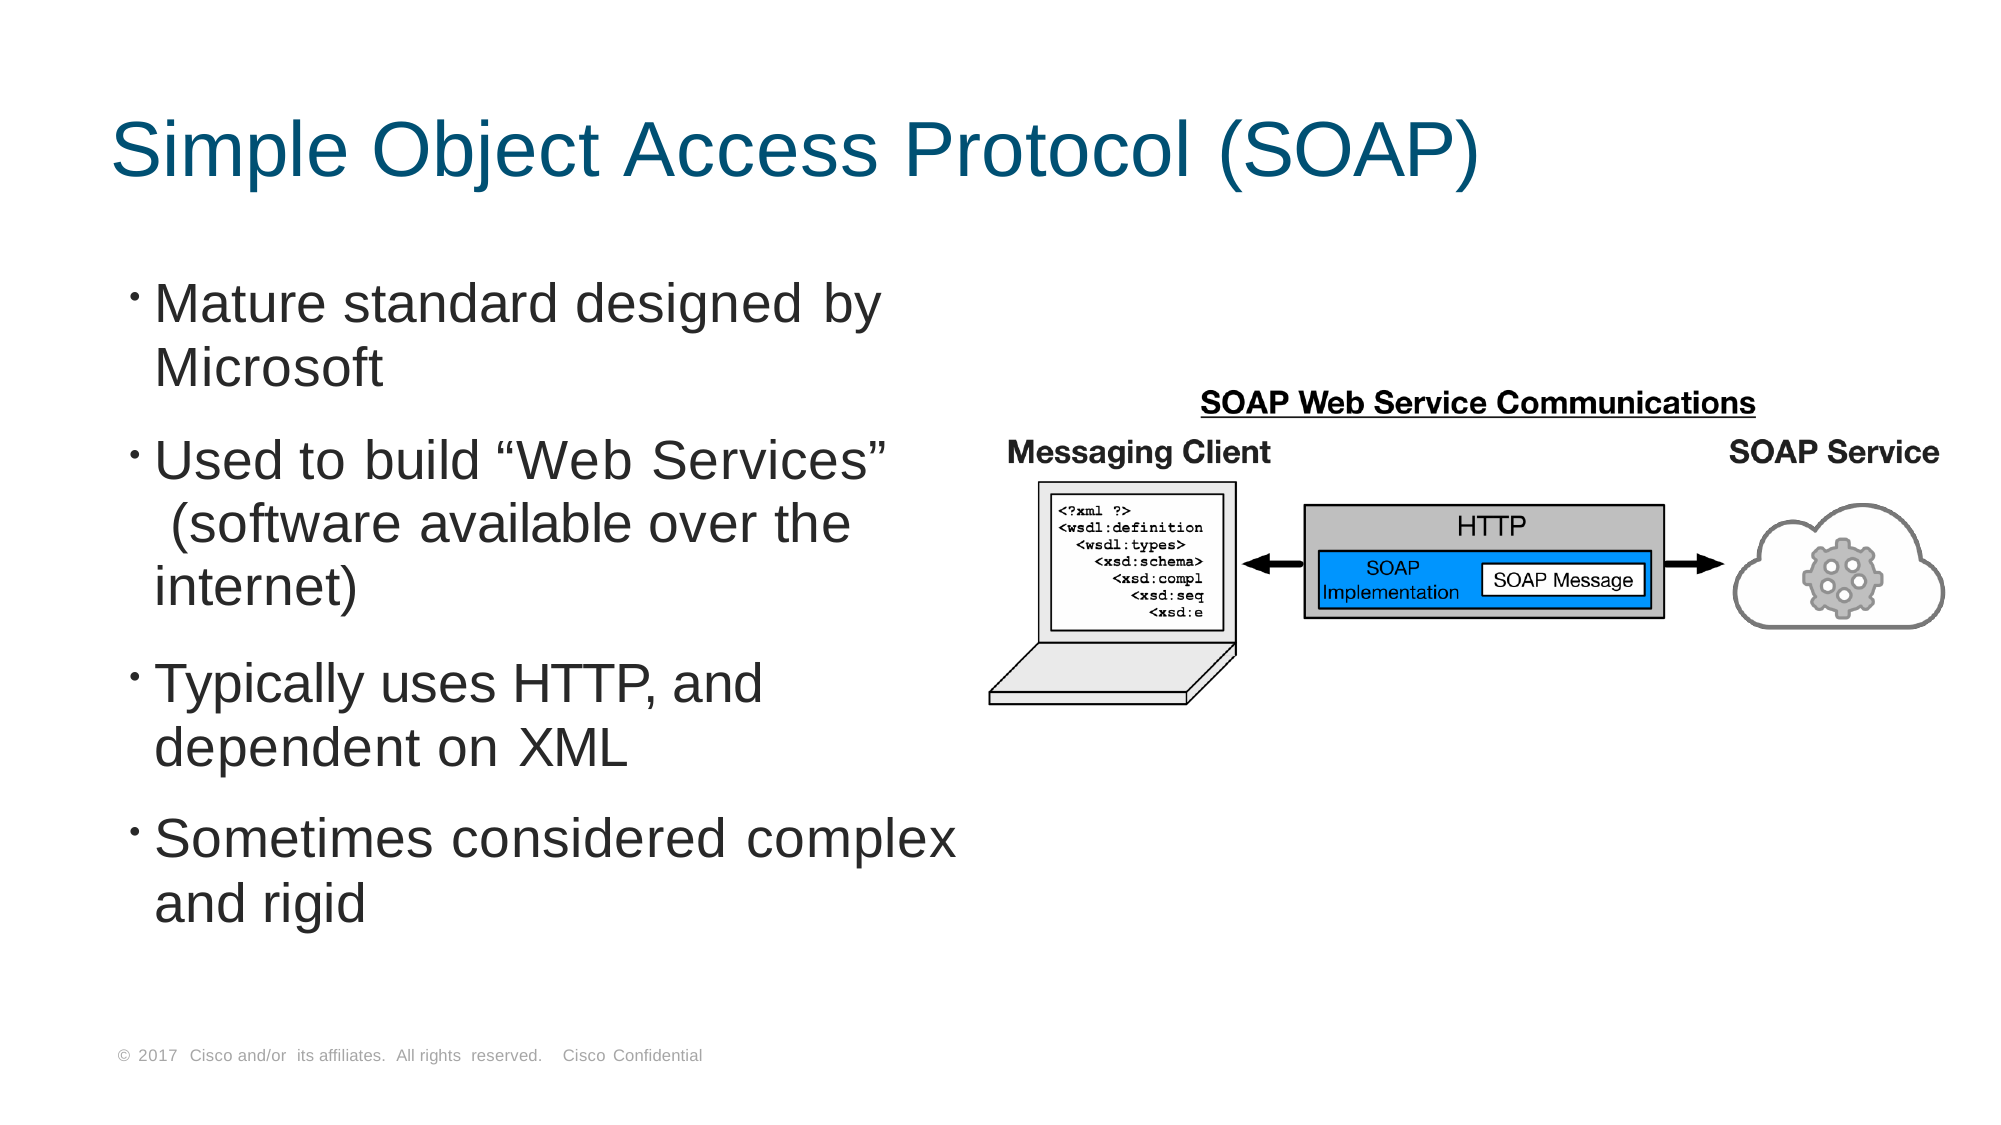

# Simple Object Access Protocol (SOAP)
Mature standard designed by
Microsoft
Used to build “Web Services”  (software available over the  internet)
Typically uses HTTP, and  dependent on XML
Sometimes considered complex
and rigid

© 2017  Cisco and/or  its affiliates.  All rights  reserved.    Cisco Confidential